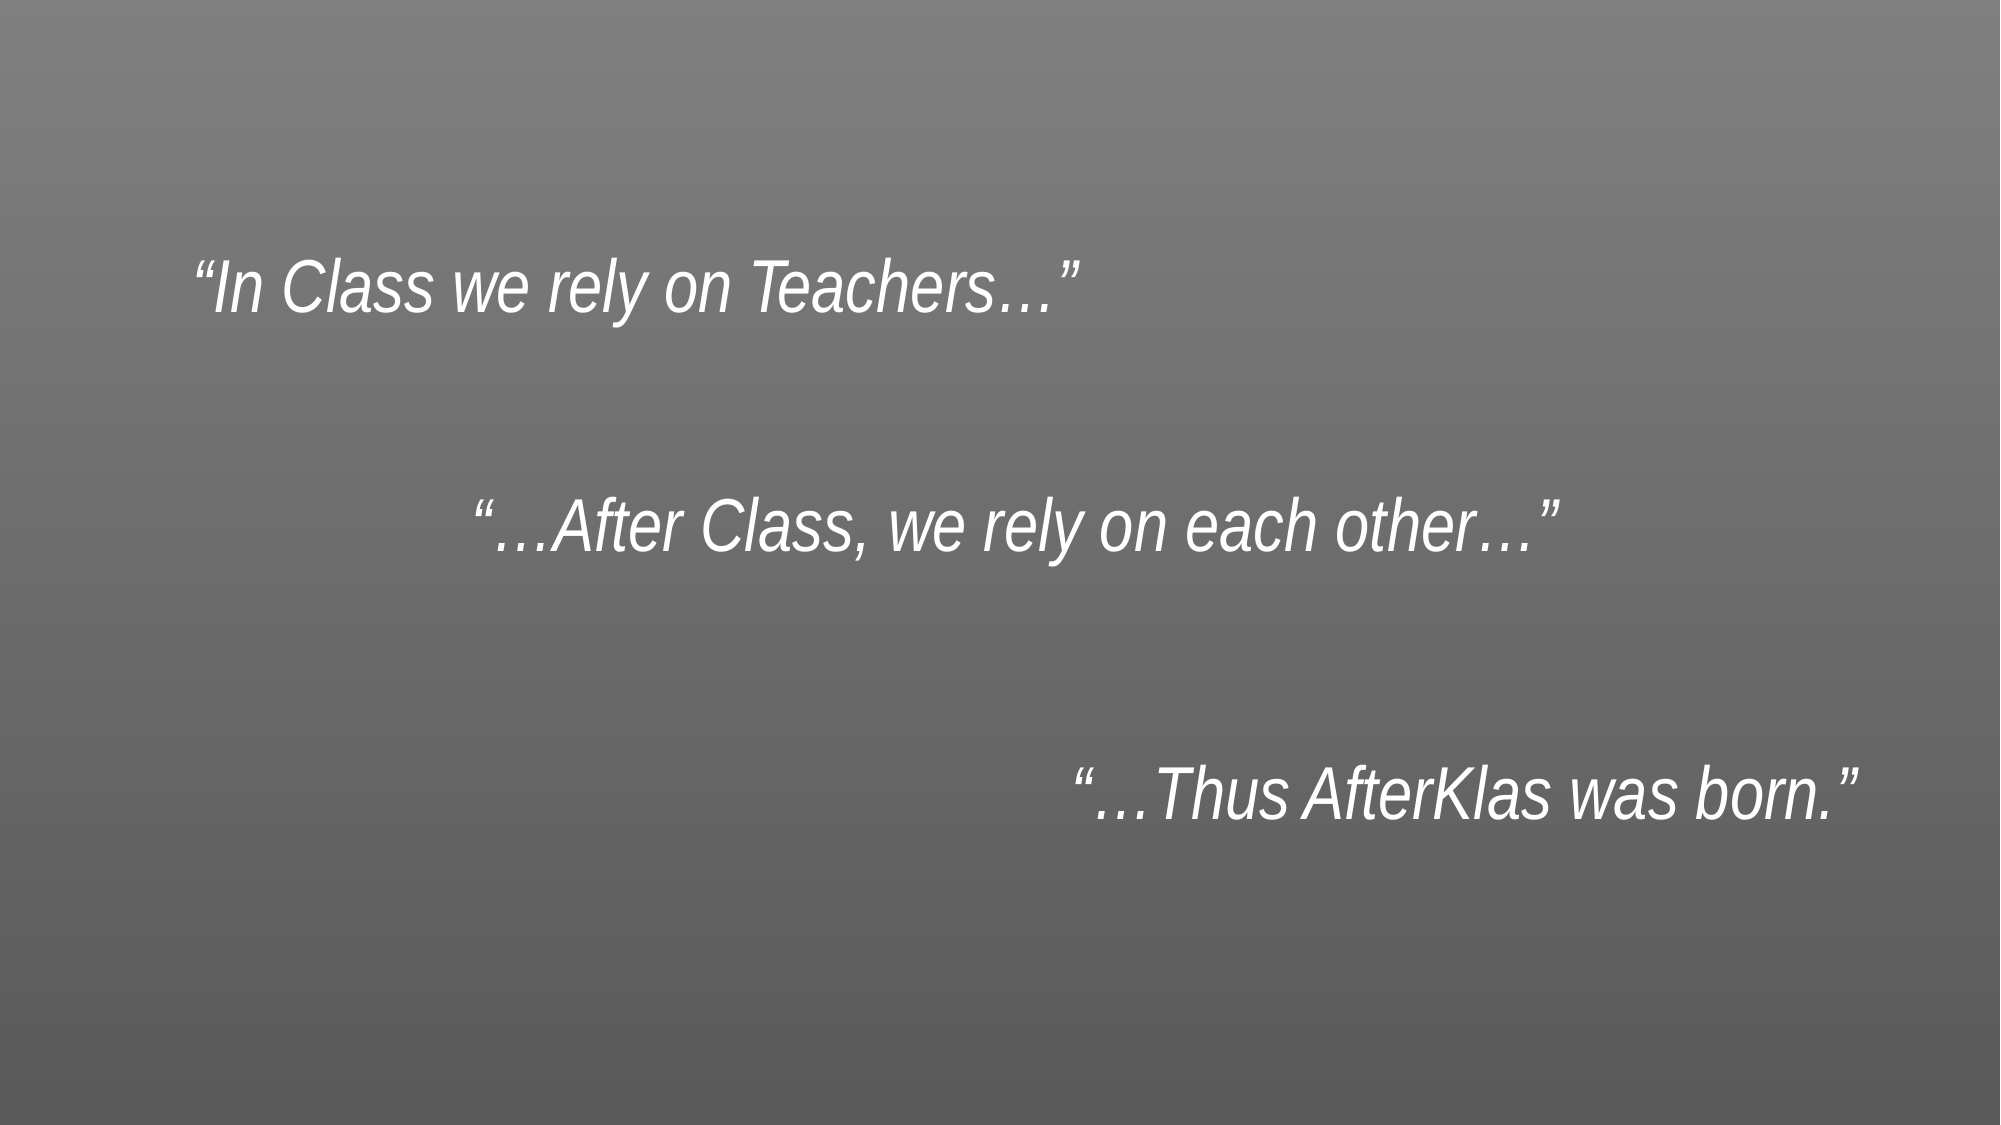

“In Class we rely on Teachers…”
“…After Class, we rely on each other…”
“…Thus AfterKlas was born.”